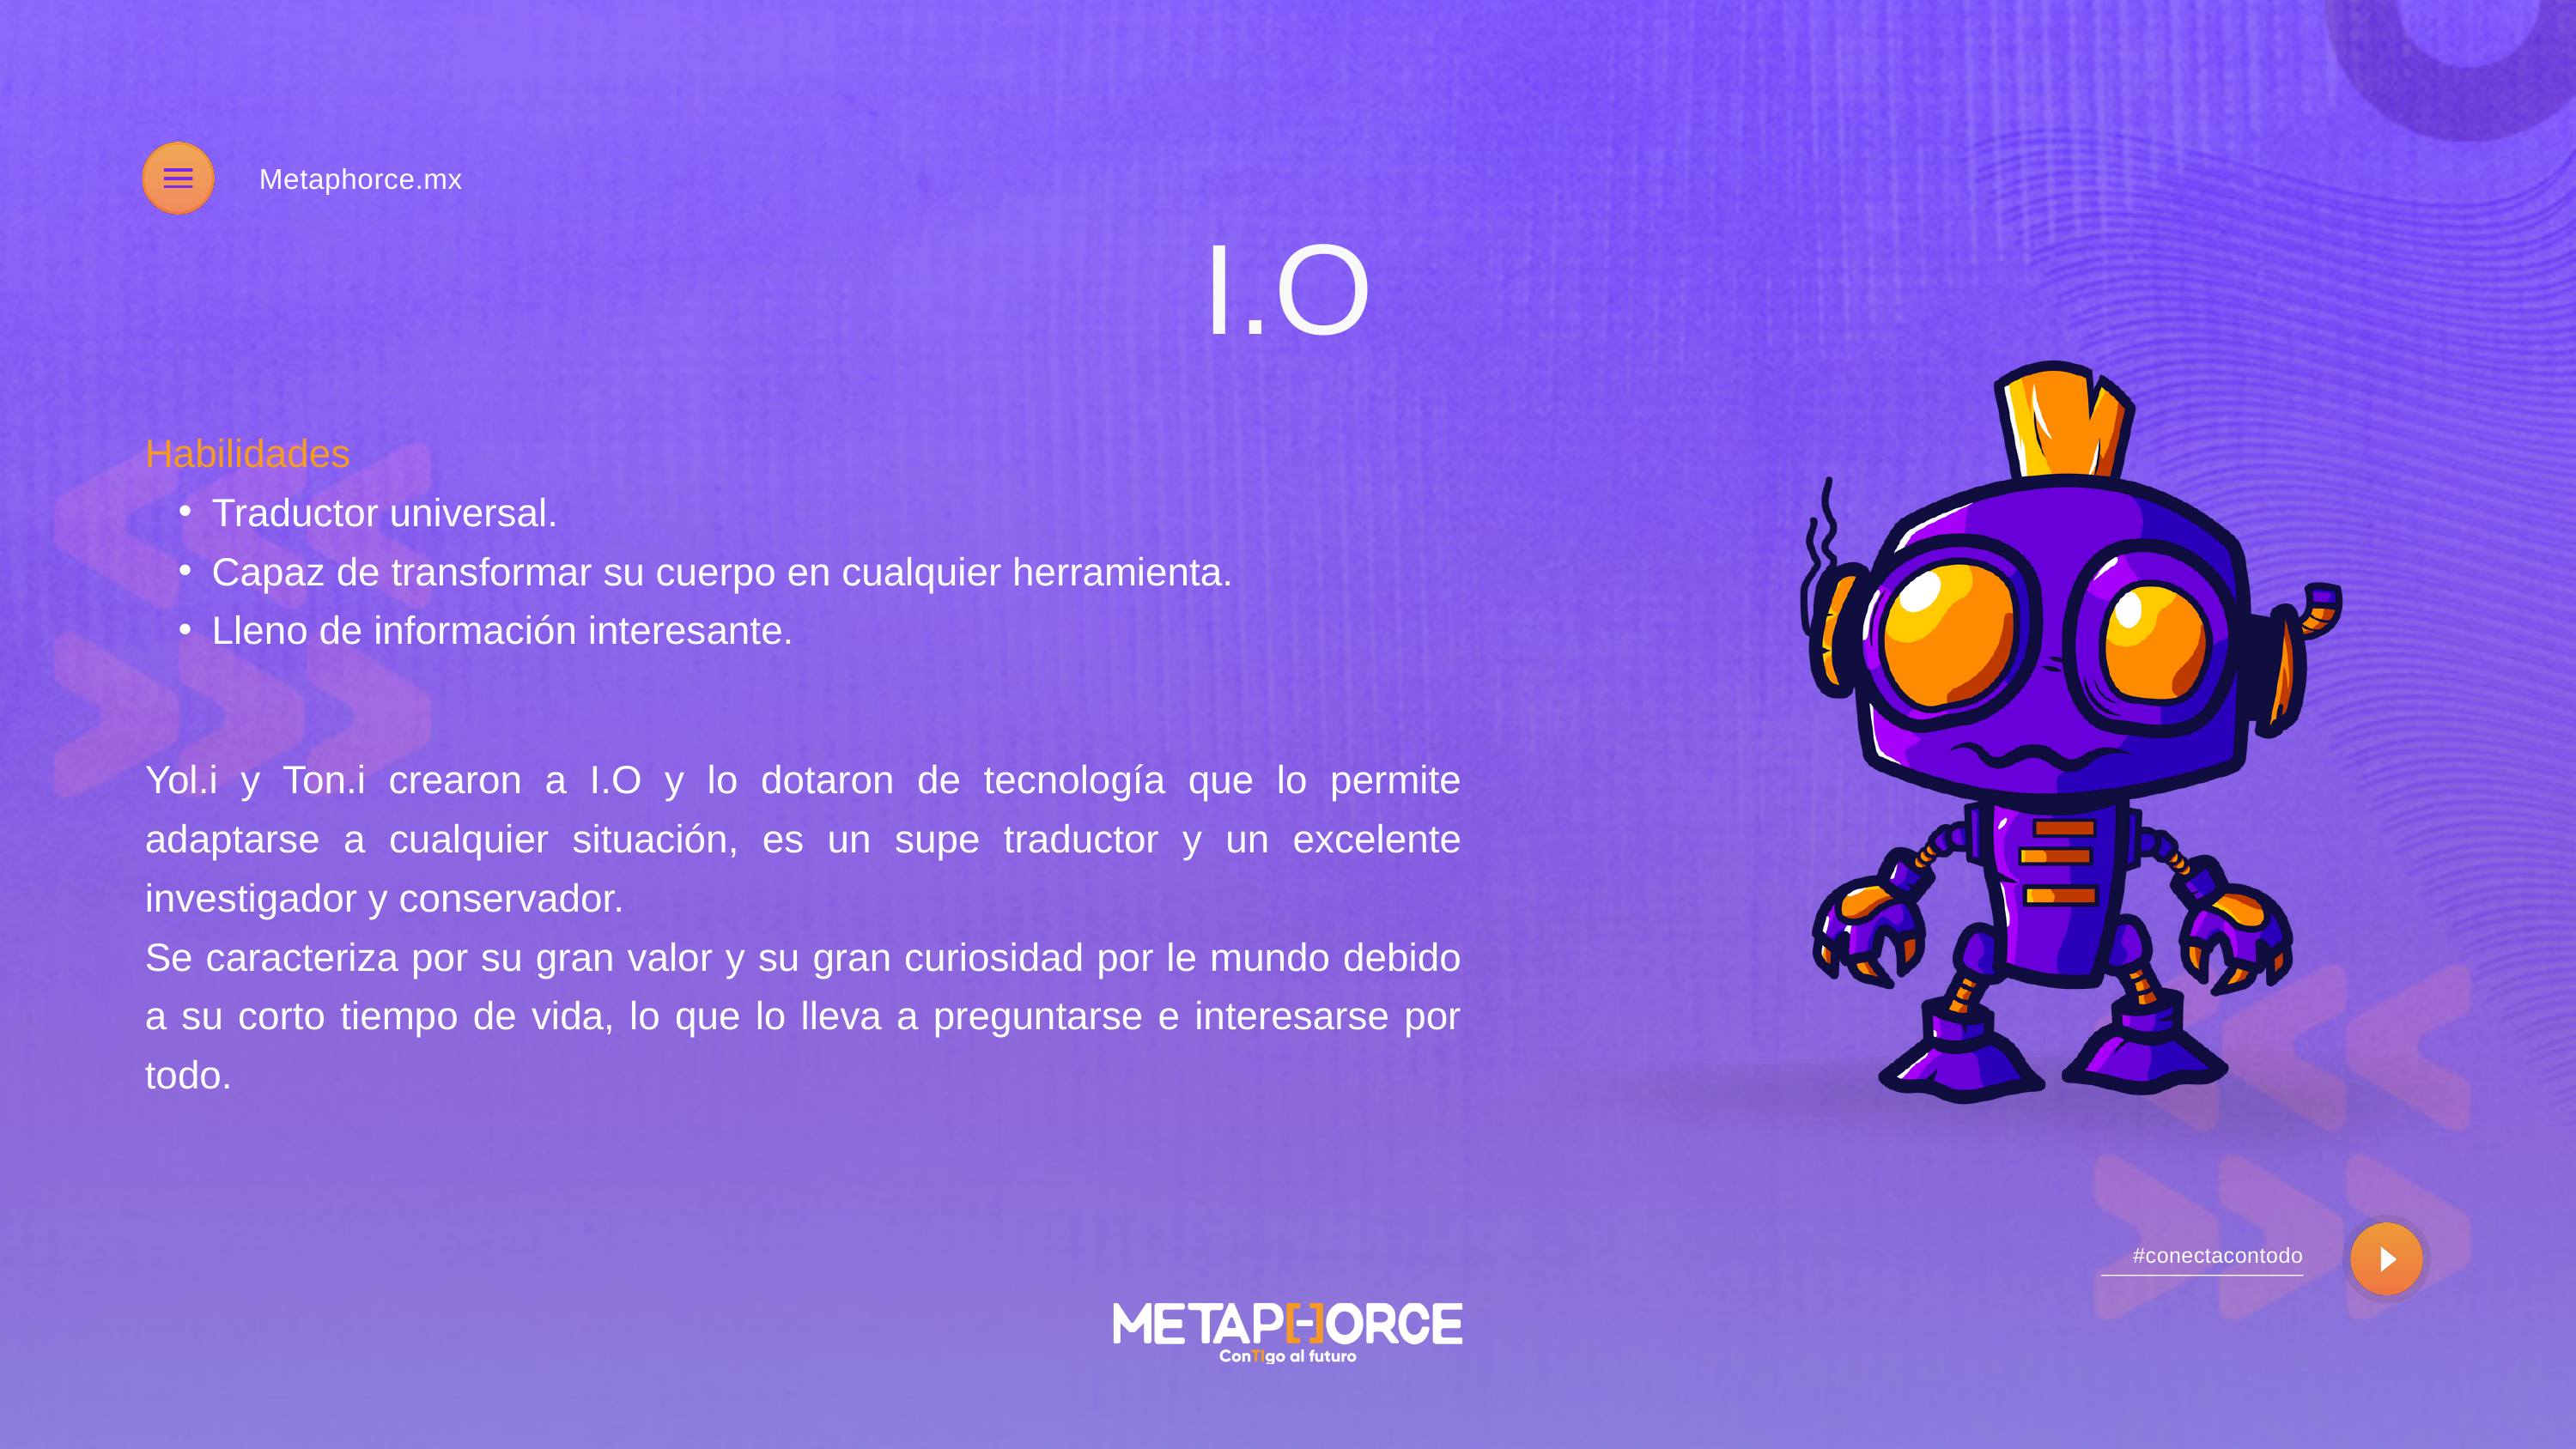

Metaphorce.mx

I.O

Habilidades
Traductor universal.
Capaz de transformar su cuerpo en cualquier herramienta.
Lleno de información interesante.
Yol.i y Ton.i crearon a I.O y lo dotaron de tecnología que lo permite adaptarse a cualquier situación, es un supe traductor y un excelente investigador y conservador.
Se caracteriza por su gran valor y su gran curiosidad por le mundo debido a su corto tiempo de vida, lo que lo lleva a preguntarse e interesarse por todo.

#conectacontodo